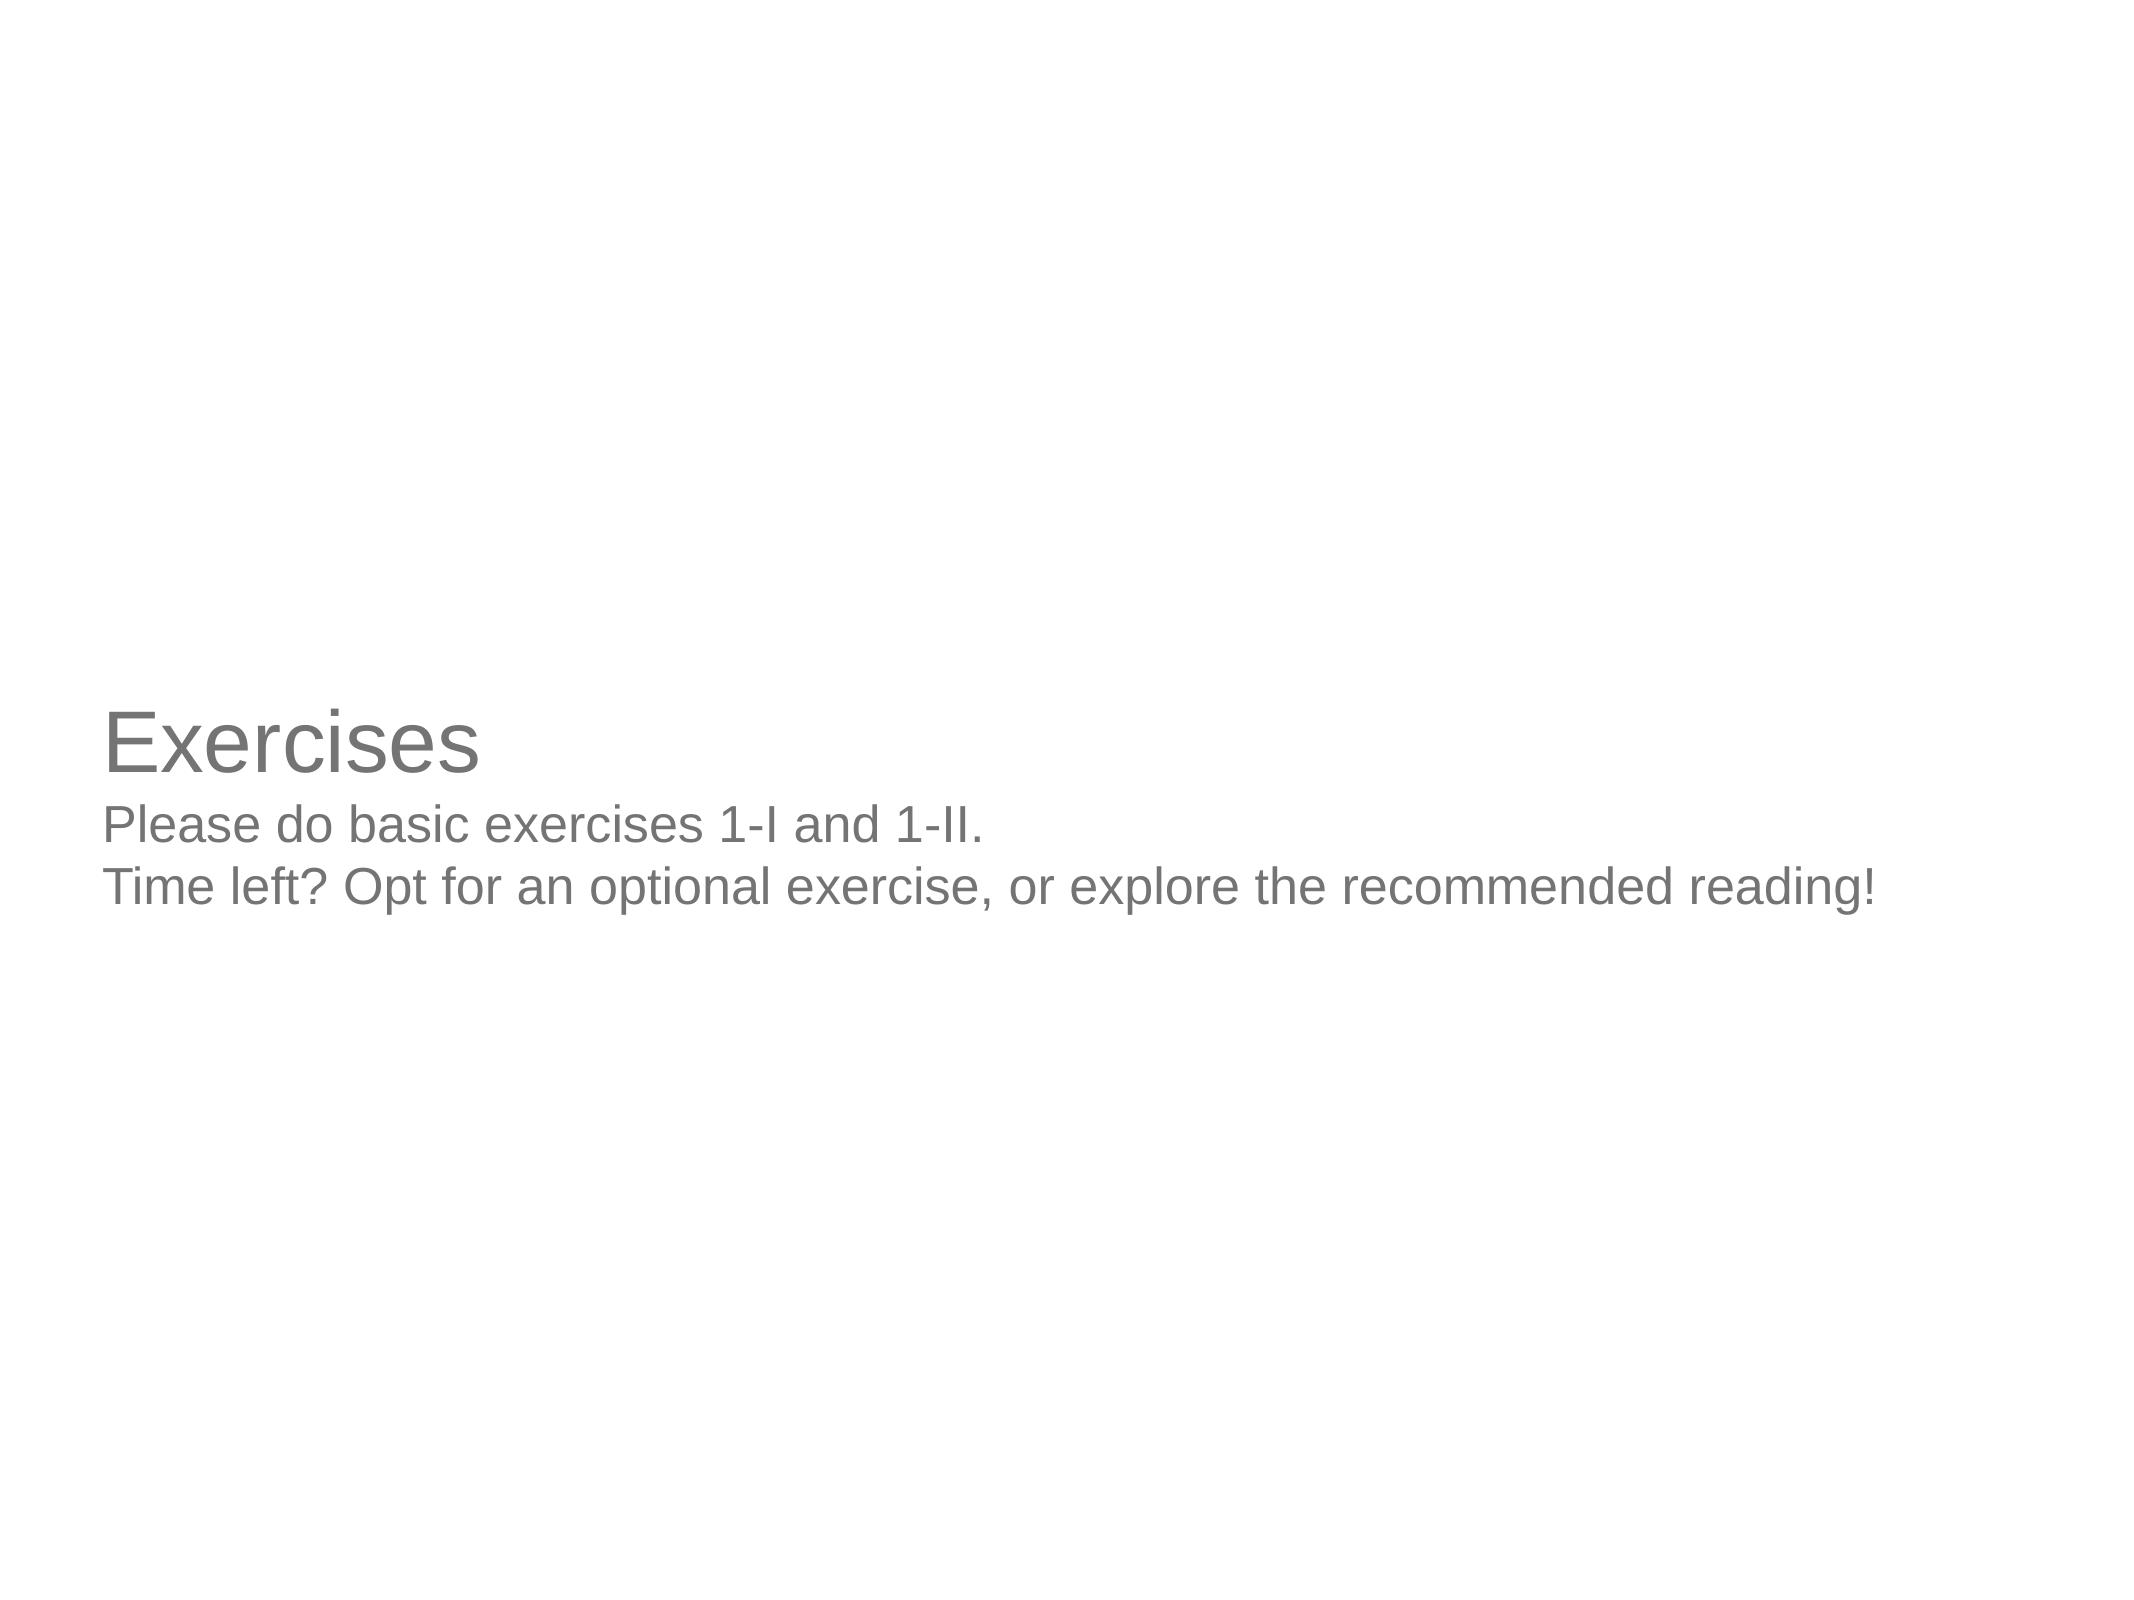

# Exercises
Please do basic exercises 1-I and 1-II.
Time left? Opt for an optional exercise, or explore the recommended reading!